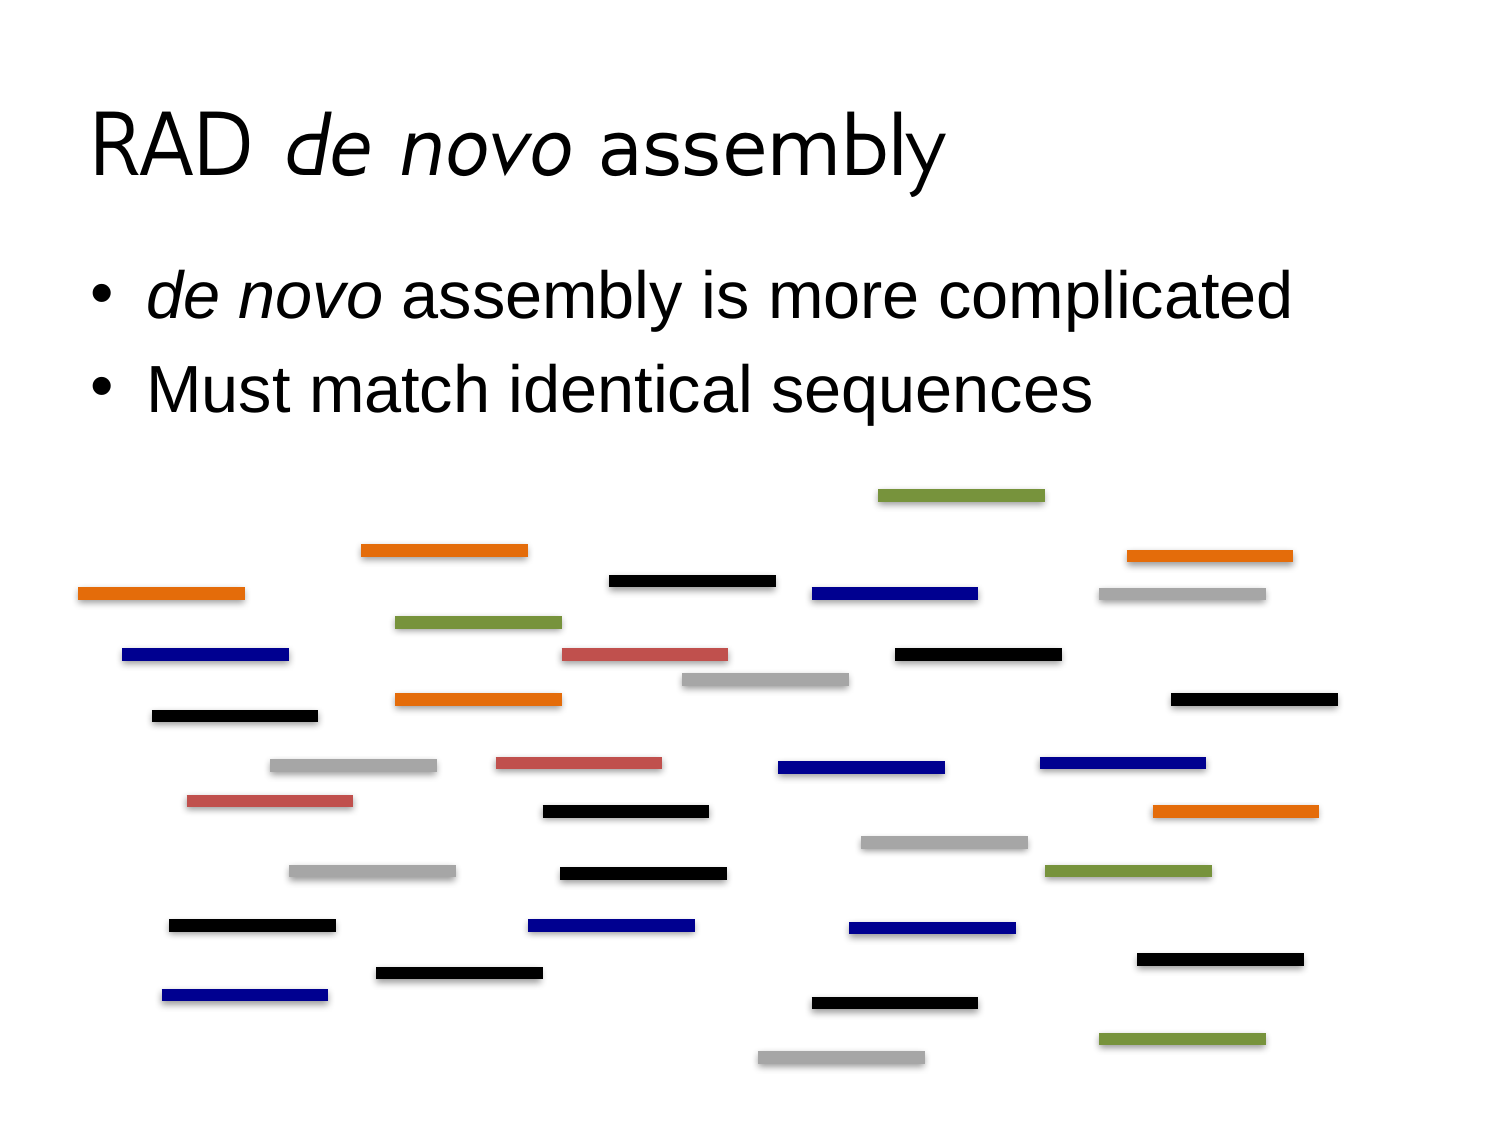

# RAD de novo assembly
de novo assembly is more complicated
Must match identical sequences